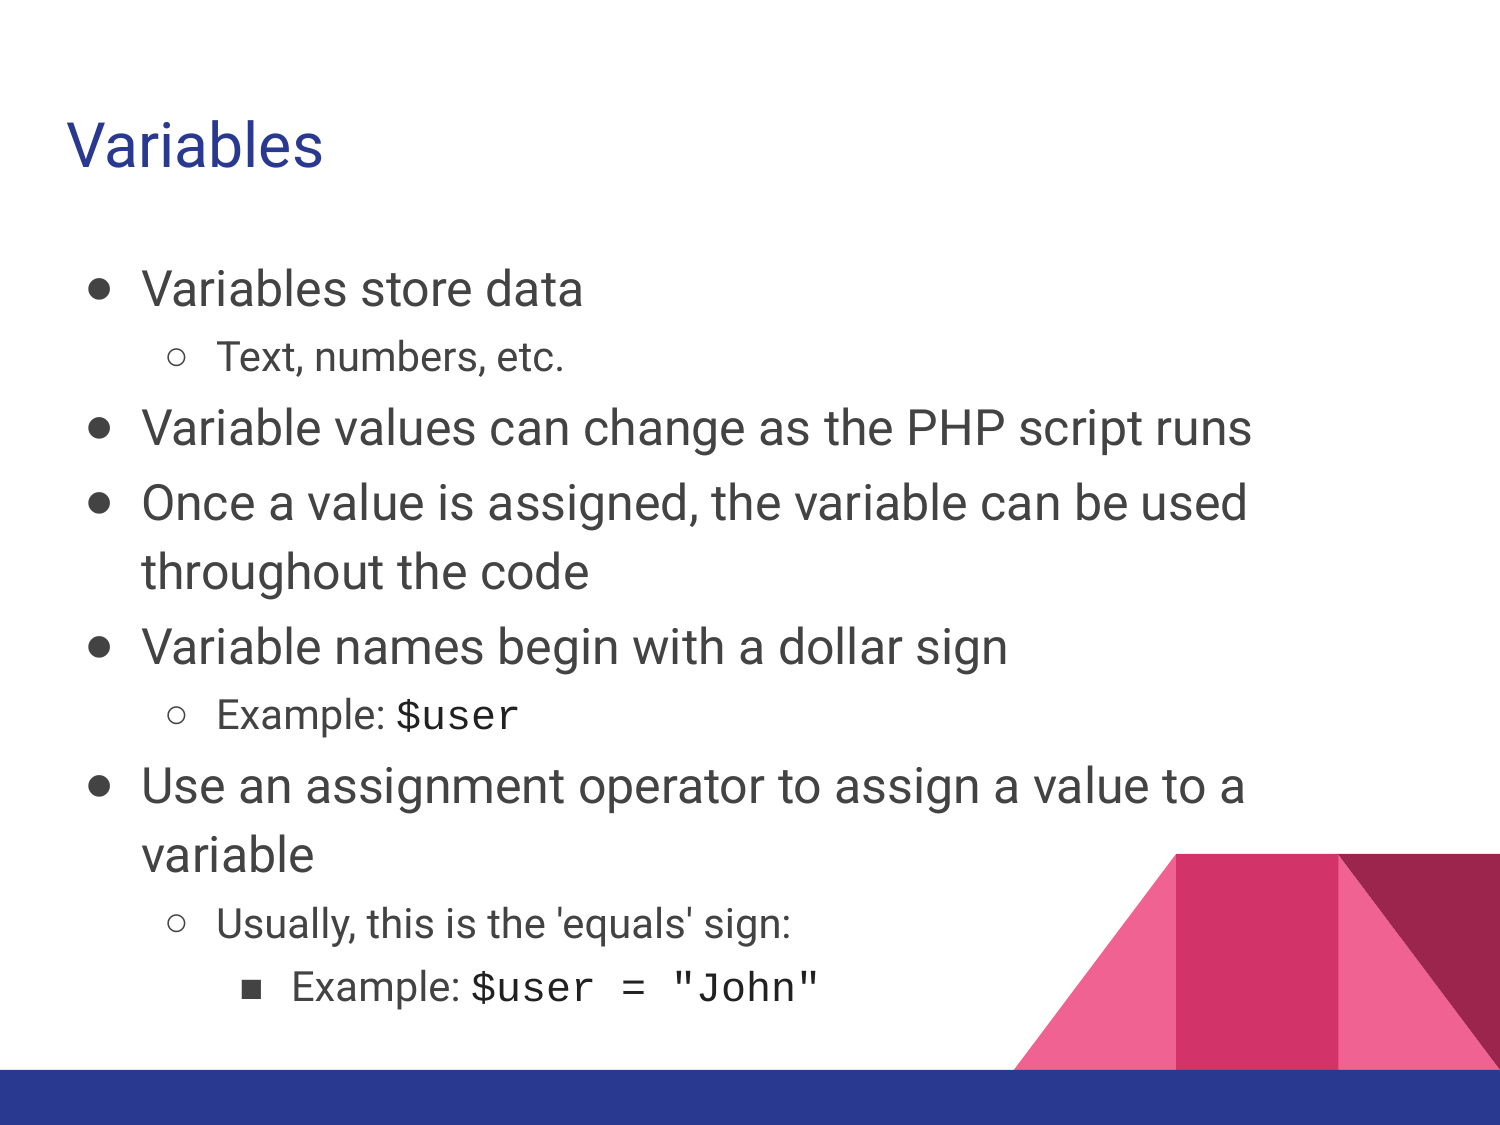

# Variables
Variables store data
Text, numbers, etc.
Variable values can change as the PHP script runs
Once a value is assigned, the variable can be used throughout the code
Variable names begin with a dollar sign
Example: $user
Use an assignment operator to assign a value to a variable
Usually, this is the 'equals' sign:
Example: $user = "John"